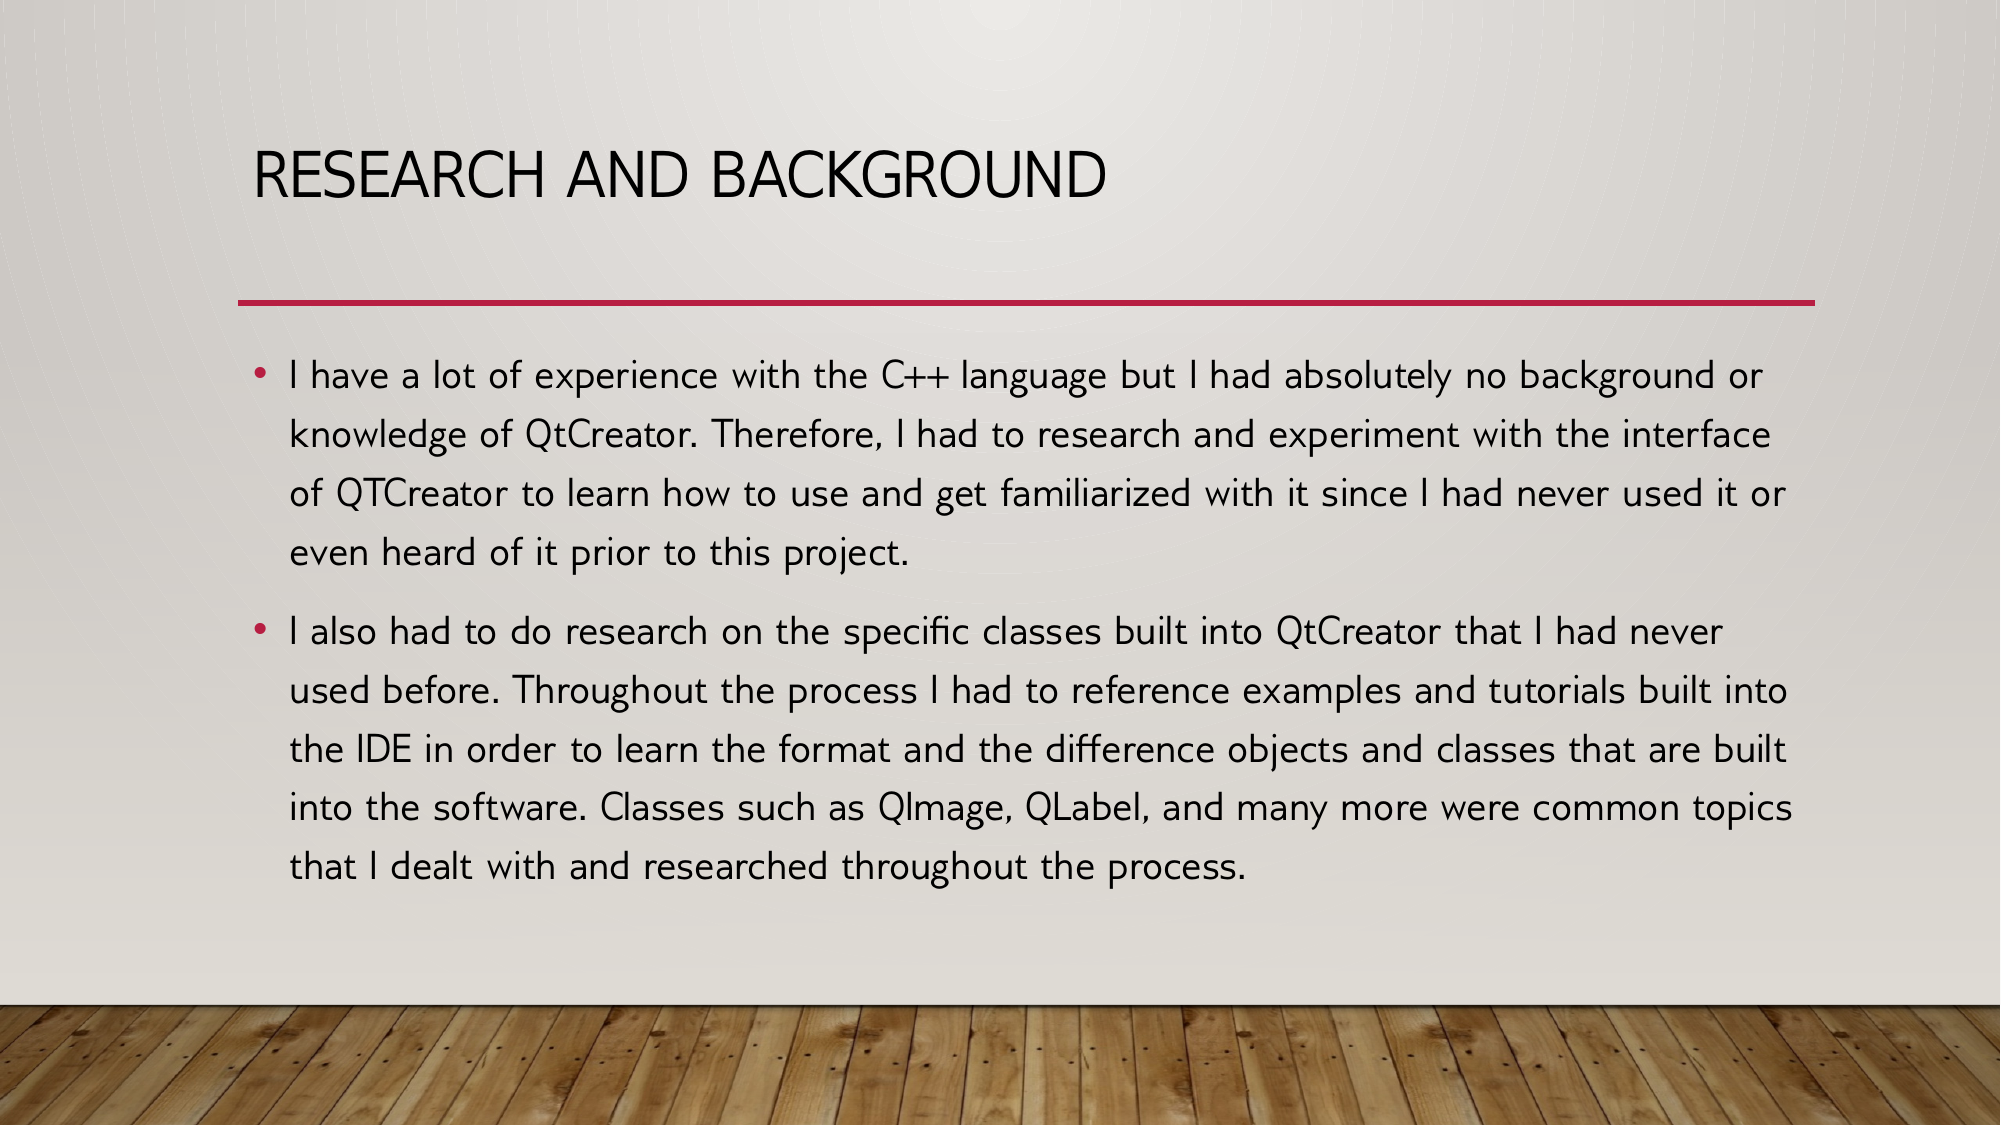

# Research and background
I have a lot of experience with the C++ language but I had absolutely no background or knowledge of QtCreator. Therefore, I had to research and experiment with the interface of QTCreator to learn how to use and get familiarized with it since I had never used it or even heard of it prior to this project.
I also had to do research on the specific classes built into QtCreator that I had never used before. Throughout the process I had to reference examples and tutorials built into the IDE in order to learn the format and the difference objects and classes that are built into the software. Classes such as QImage, QLabel, and many more were common topics that I dealt with and researched throughout the process.